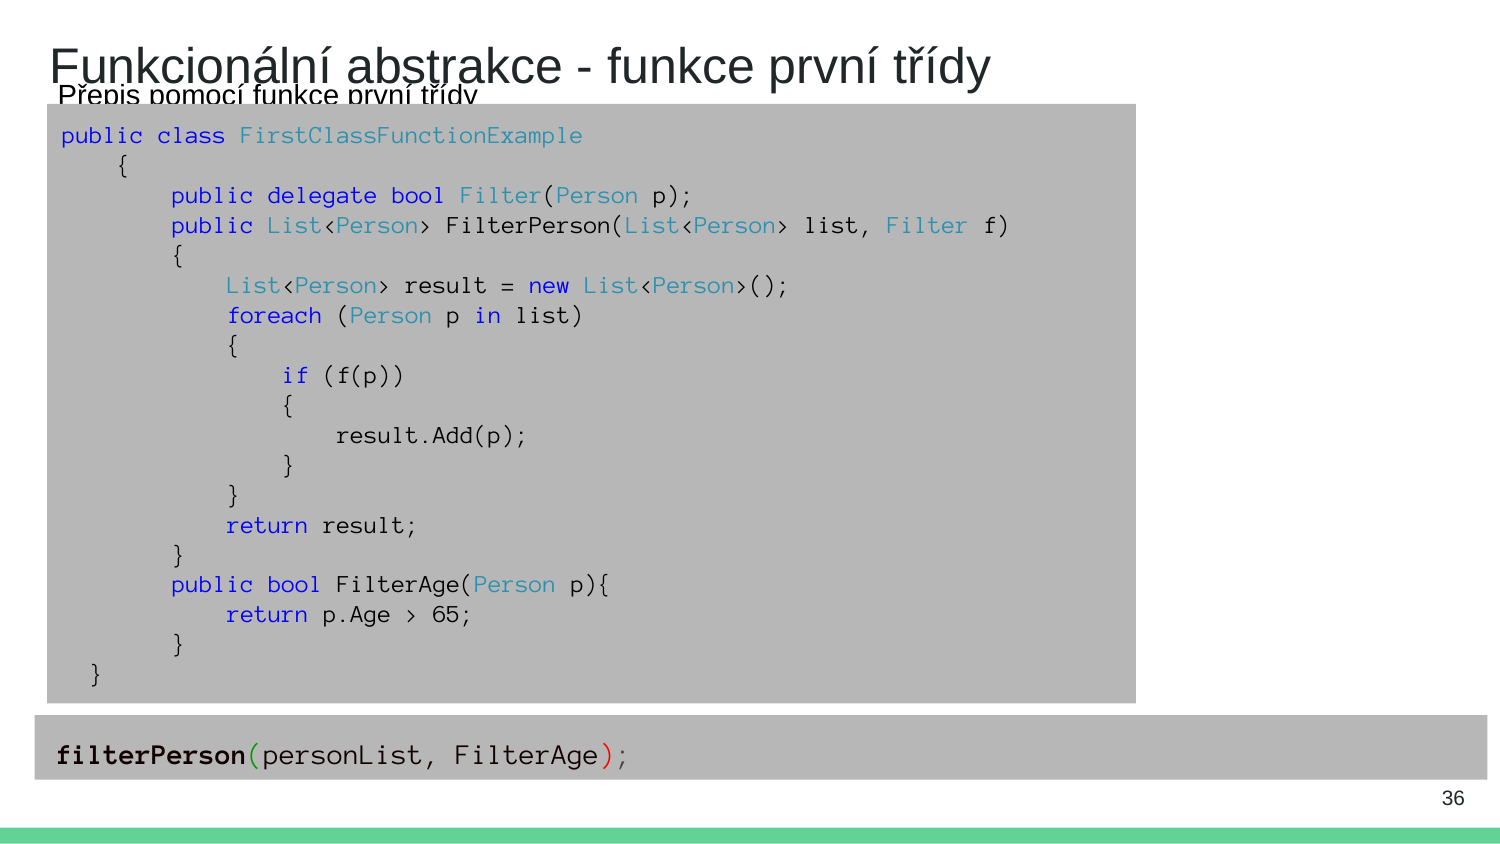

# Funkcionální abstrakce - funkce první třídy
Přepis pomocí funkce první třídy (C#)
public class FirstClassFunctionExample
    {
        public delegate bool Filter(Person p);
        public List<Person> FilterPerson(List<Person> list, Filter f)
        {
            List<Person> result = new List<Person>();
            foreach (Person p in list)
            {
                if (f(p))
                {
                    result.Add(p);
                }
            }
            return result;
        }
        public bool FilterAge(Person p){
            return p.Age > 65;
        }
  }
filterPerson(personList, FilterAge);
36